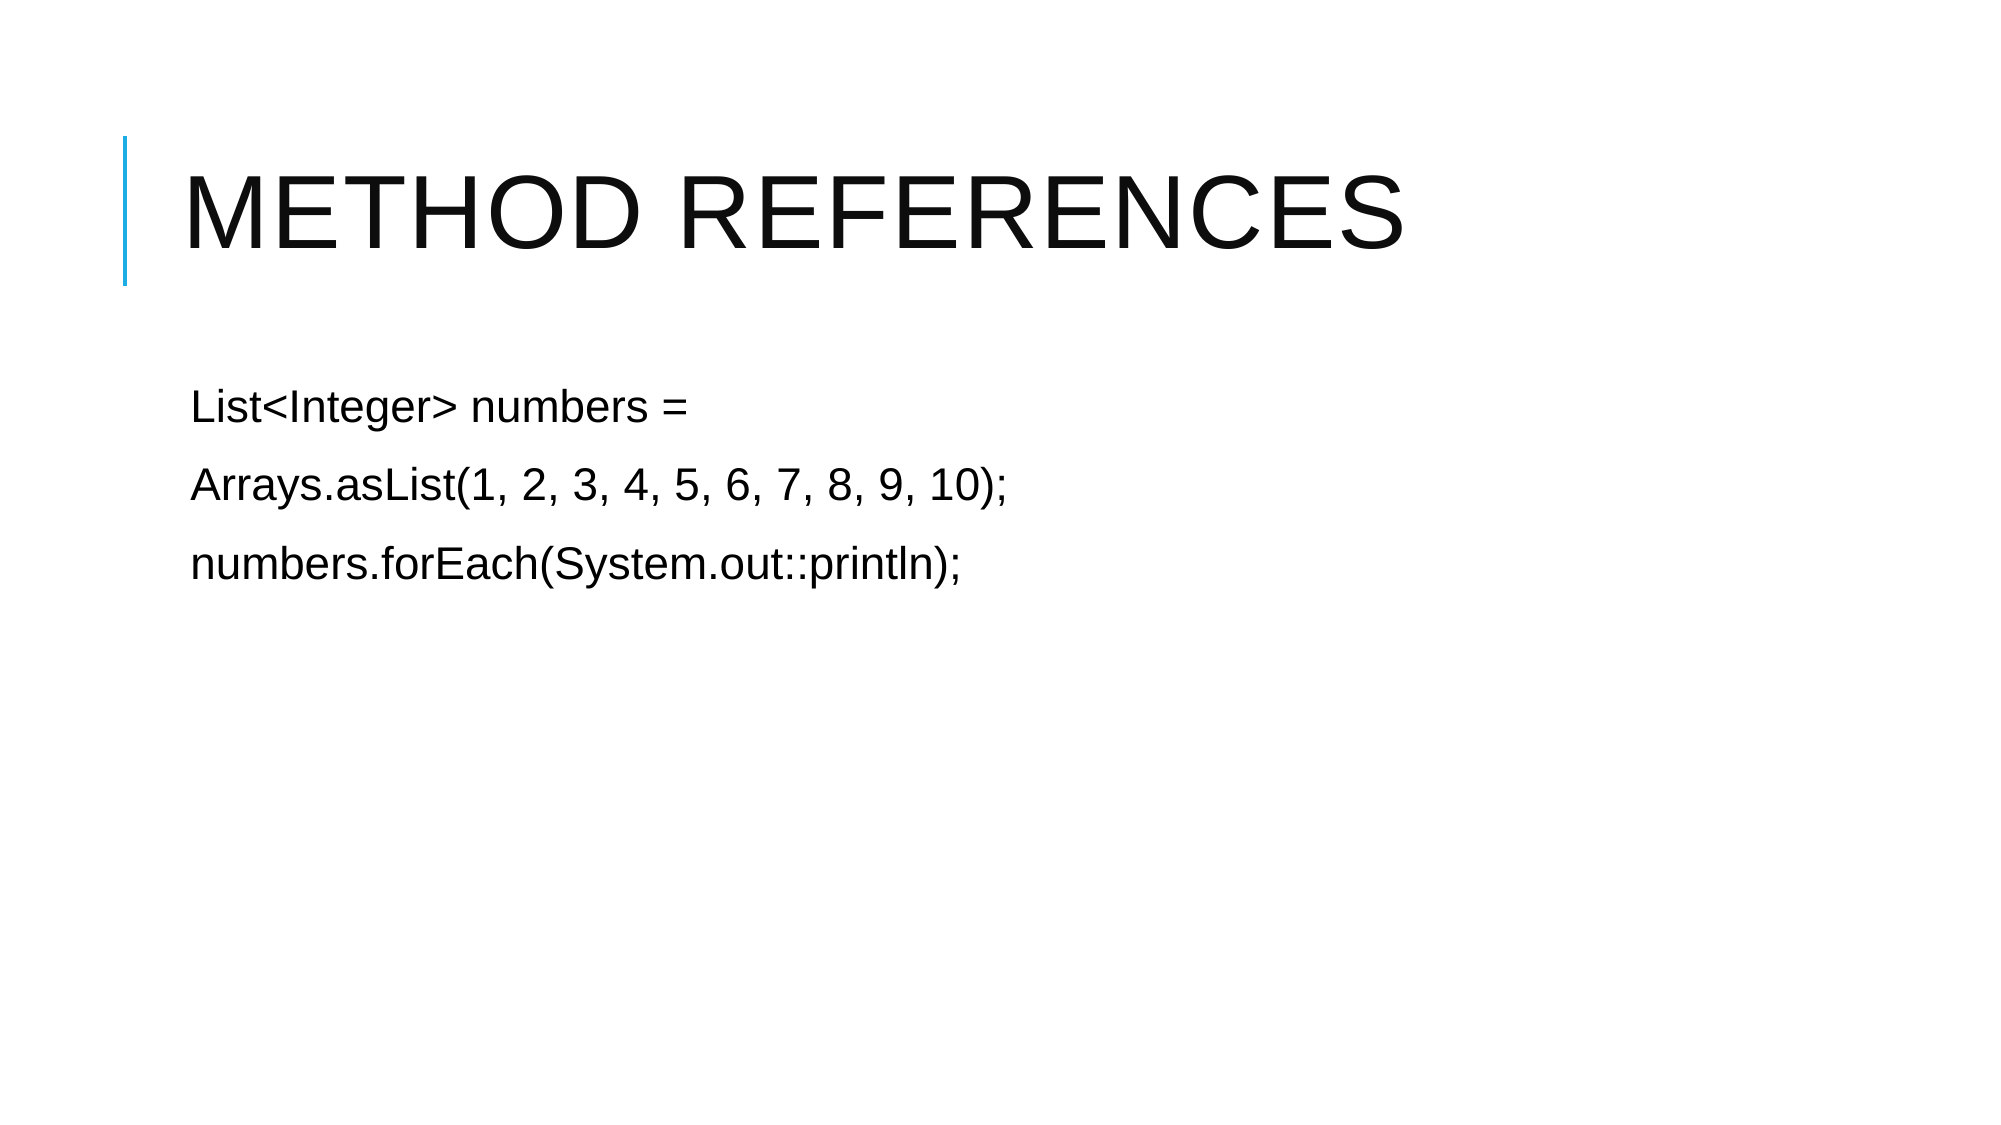

# method references
List<Integer> numbers =
Arrays.asList(1, 2, 3, 4, 5, 6, 7, 8, 9, 10);
numbers.forEach(System.out::println);